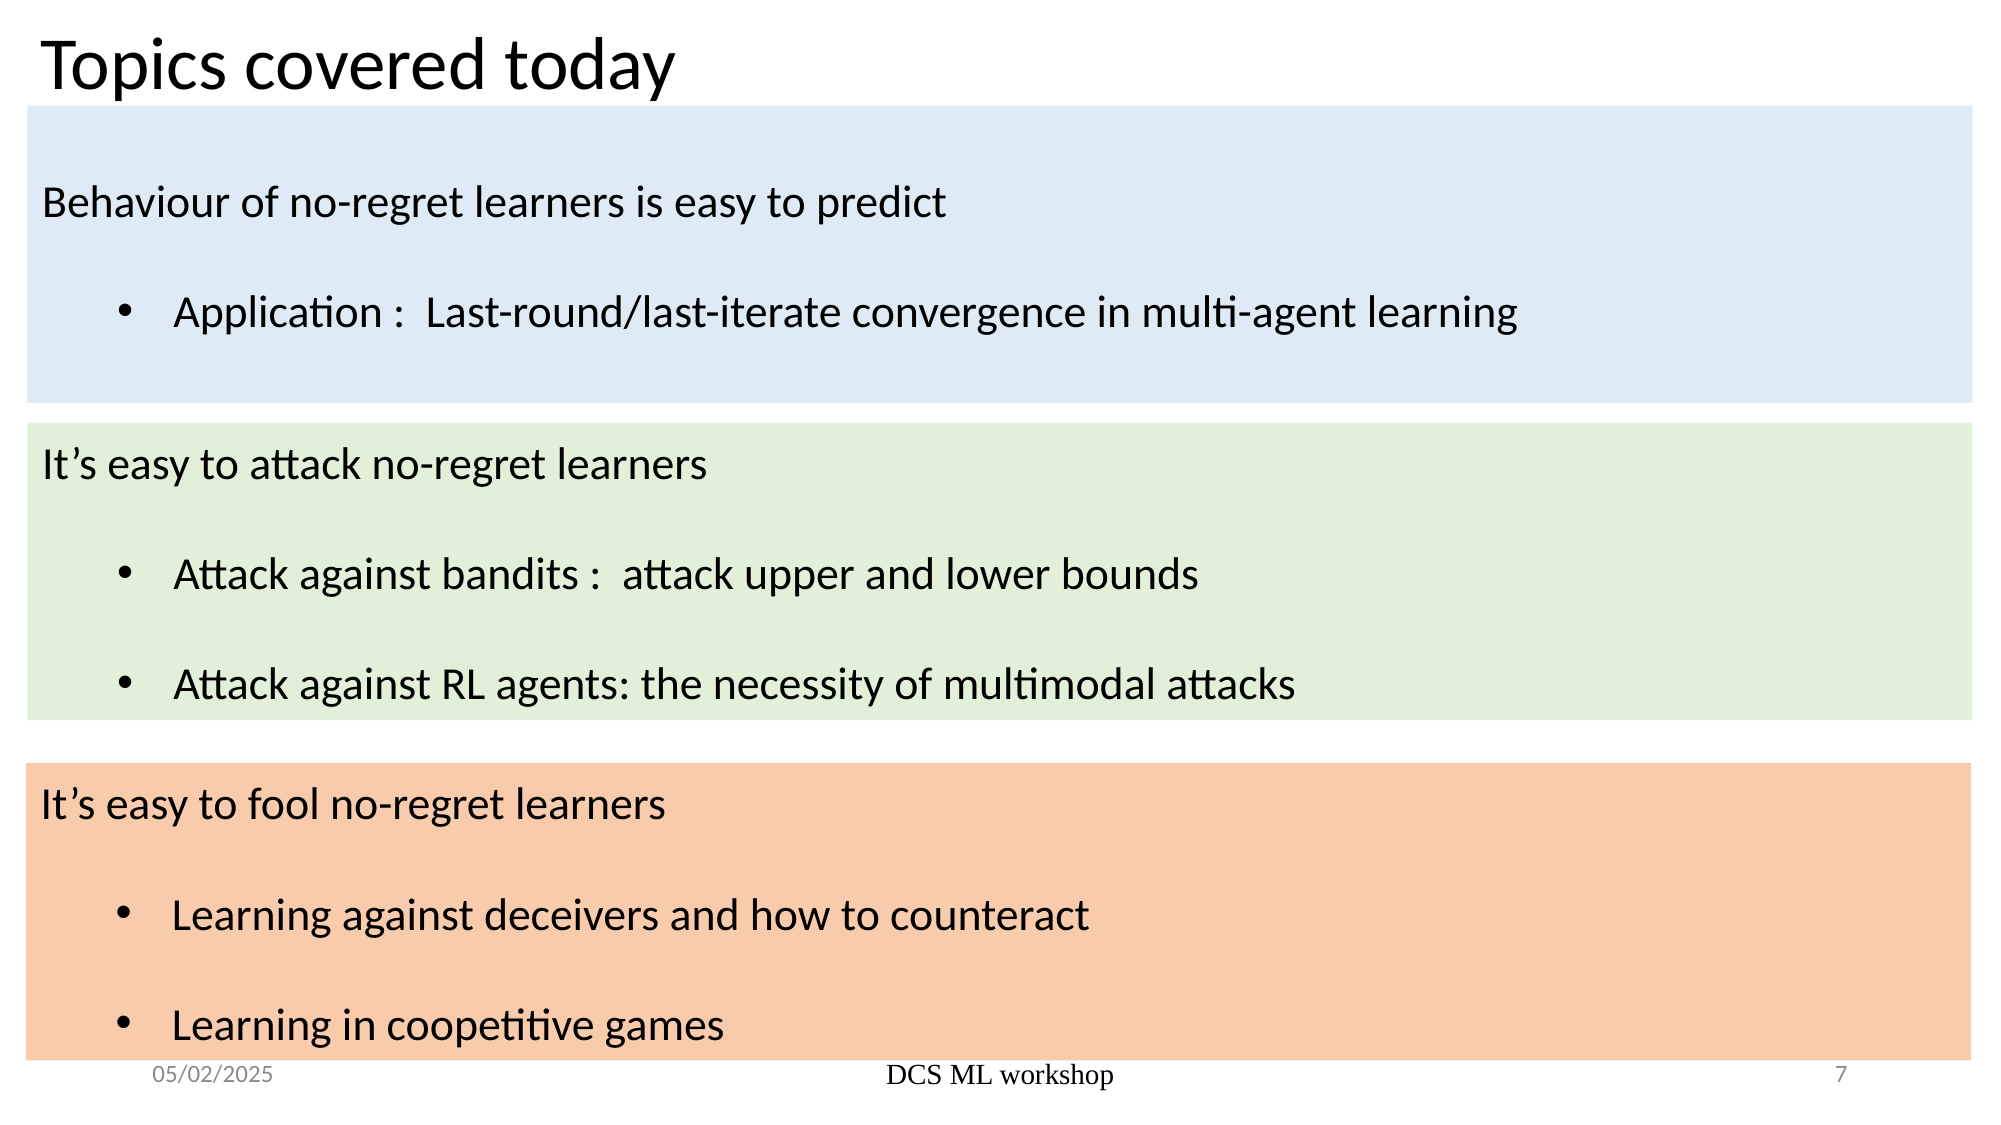

# Topics covered today
Behaviour of no-regret learners is easy to predict

Application :  Last-round/last-iterate convergence in multi-agent learning
It’s easy to attack no-regret learners

Attack against bandits :  attack upper and lower bounds

Attack against RL agents: the necessity of multimodal attacks
It’s easy to fool no-regret learners

Learning against deceivers and how to counteract

Learning in coopetitive games
05/02/2025
DCS ML workshop
7